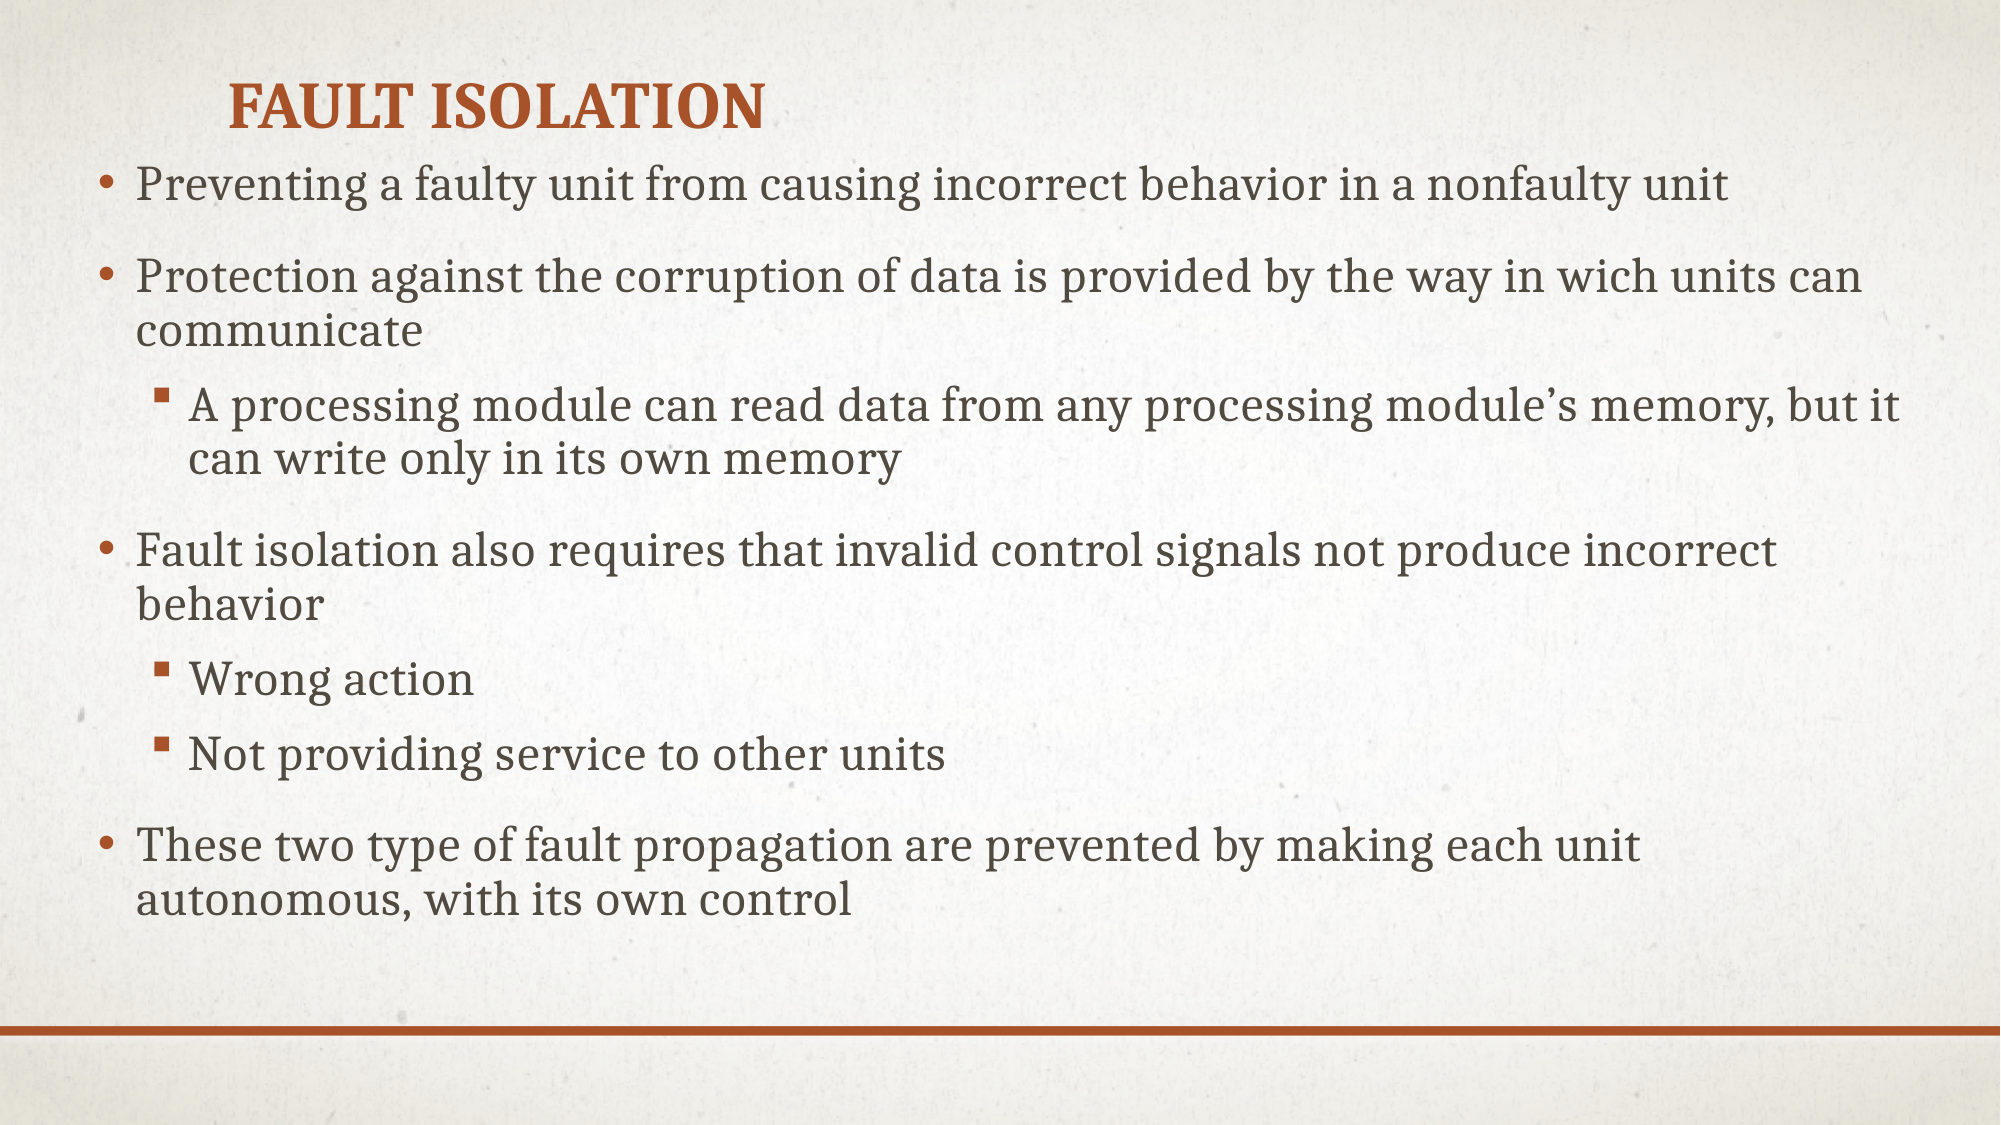

# Fault isolation
Preventing a faulty unit from causing incorrect behavior in a nonfaulty unit
Protection against the corruption of data is provided by the way in wich units can communicate
A processing module can read data from any processing module’s memory, but it can write only in its own memory
Fault isolation also requires that invalid control signals not produce incorrect behavior
Wrong action
Not providing service to other units
These two type of fault propagation are prevented by making each unit autonomous, with its own control